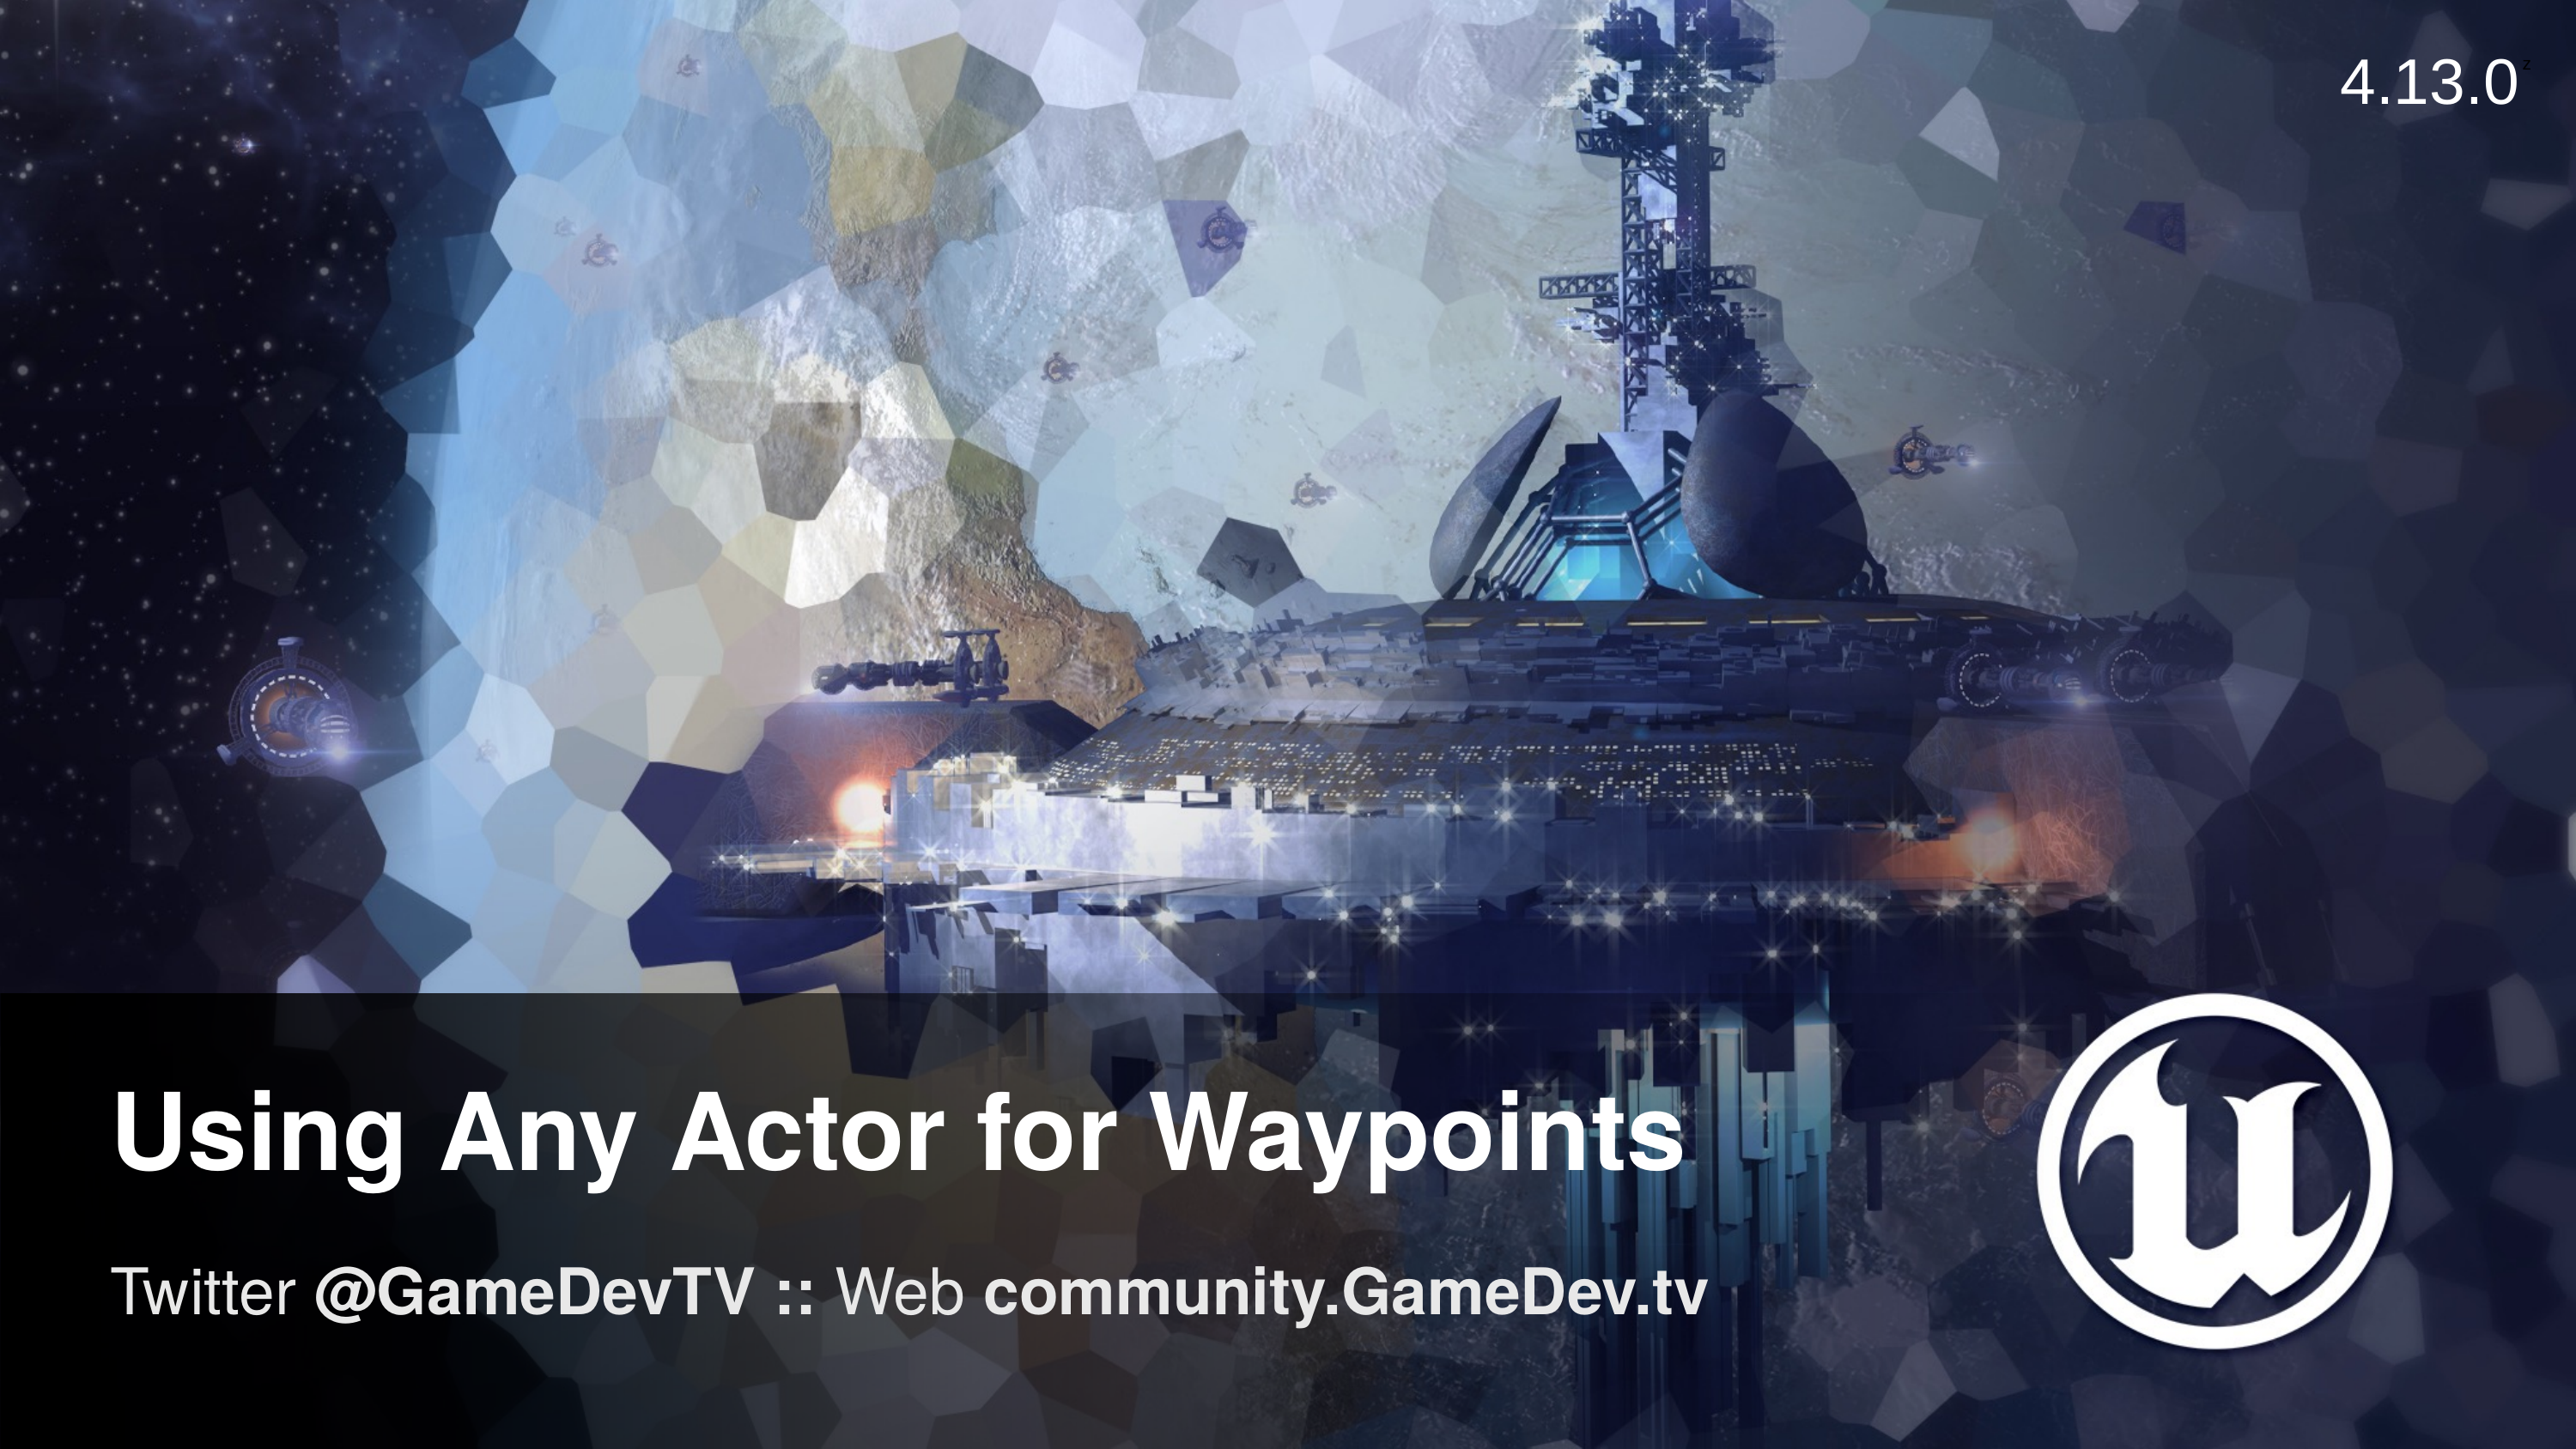

4.13.0
# Using Any Actor for Waypoints